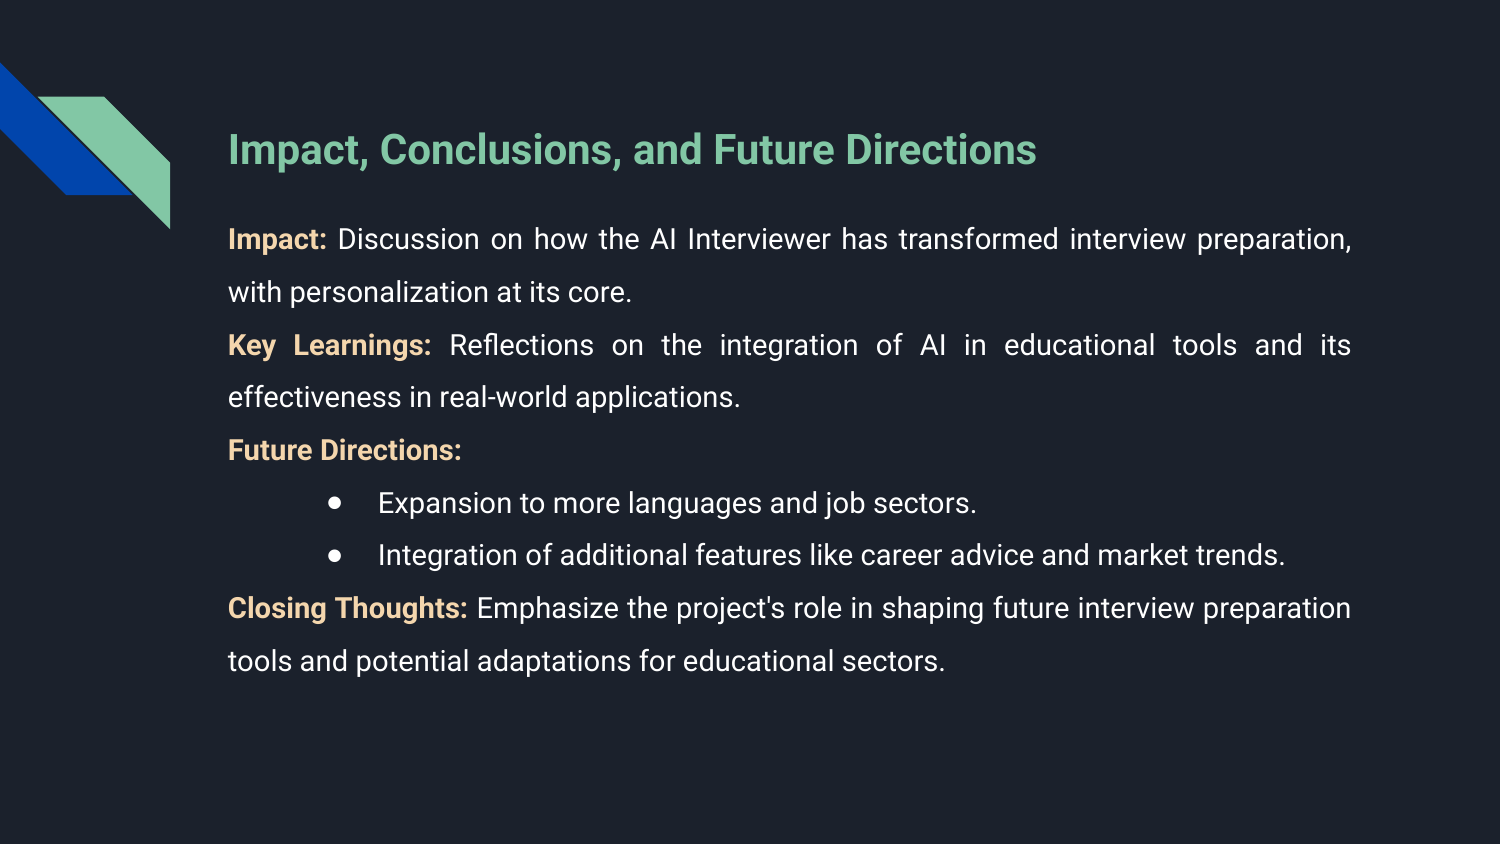

# Impact, Conclusions, and Future Directions
Impact: Discussion on how the AI Interviewer has transformed interview preparation, with personalization at its core.
Key Learnings: Reflections on the integration of AI in educational tools and its effectiveness in real-world applications.
Future Directions:
Expansion to more languages and job sectors.
Integration of additional features like career advice and market trends.
Closing Thoughts: Emphasize the project's role in shaping future interview preparation tools and potential adaptations for educational sectors.